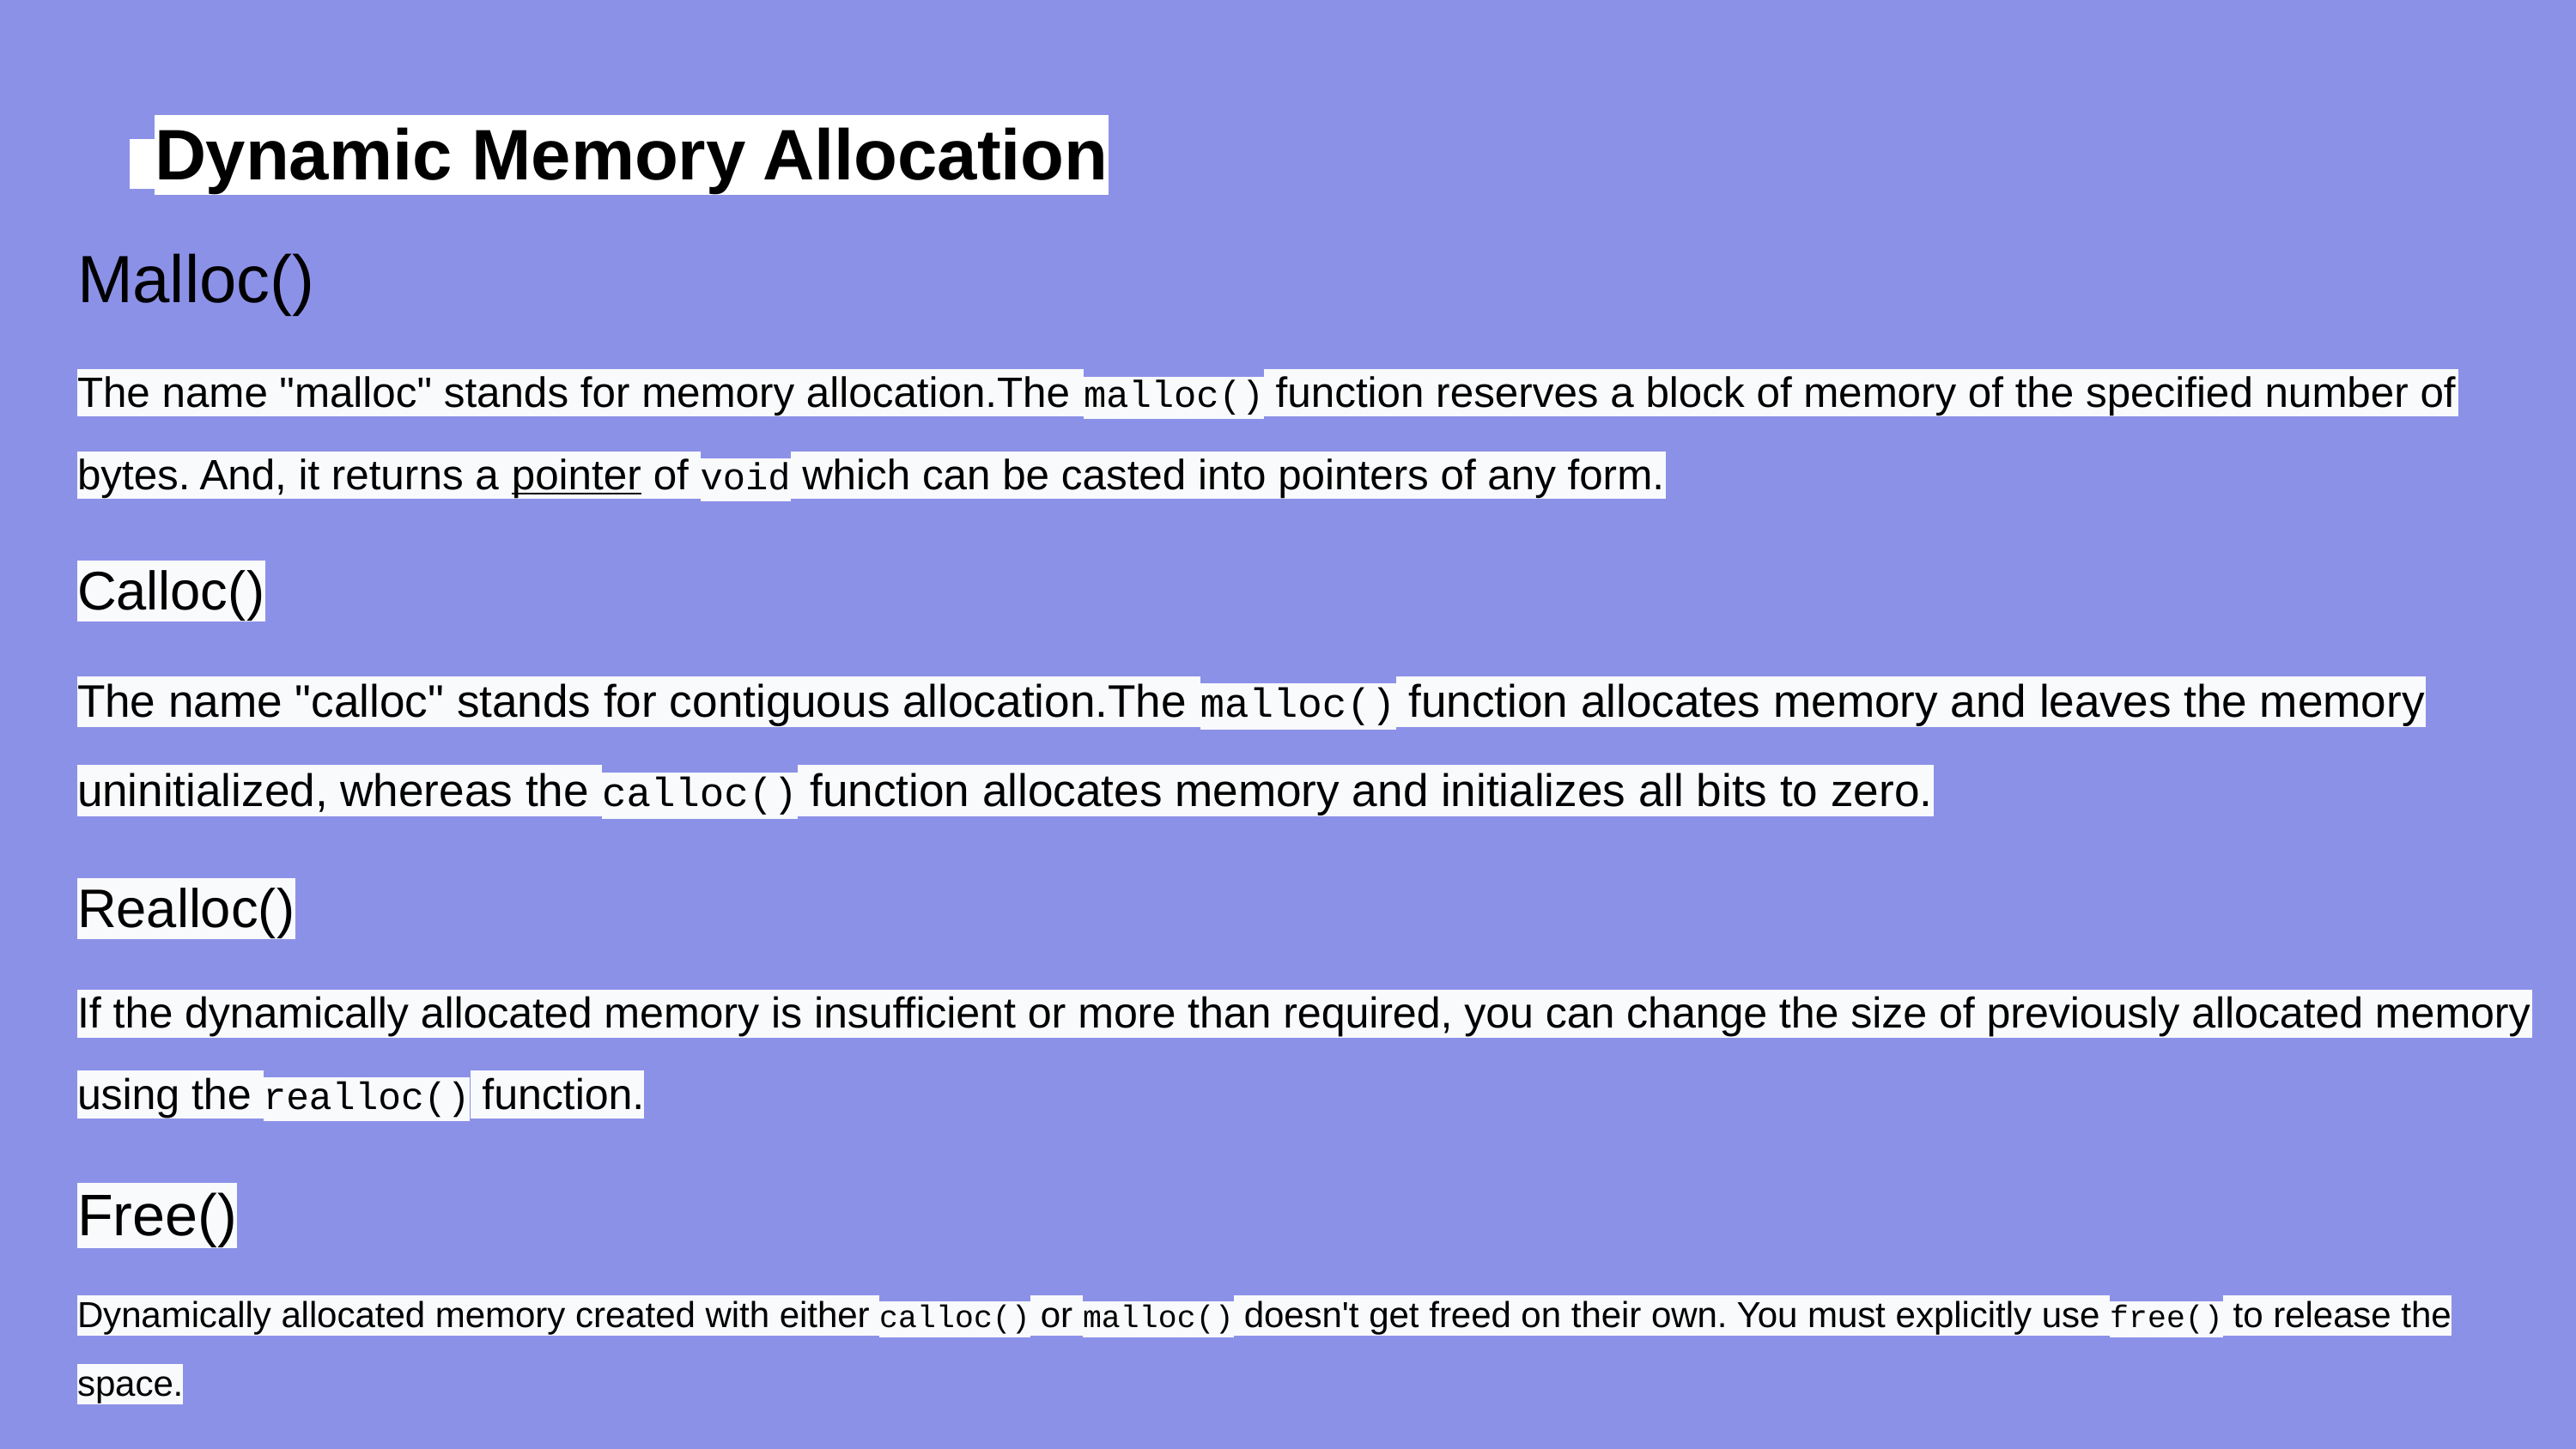

Dynamic Memory Allocation
Malloc()

The name "malloc" stands for memory allocation.The malloc() function reserves a block of memory of the specified number of bytes. And, it returns a pointer of void which can be casted into pointers of any form.
Calloc()
The name "calloc" stands for contiguous allocation.The malloc() function allocates memory and leaves the memory uninitialized, whereas the calloc() function allocates memory and initializes all bits to zero.
Realloc()
If the dynamically allocated memory is insufficient or more than required, you can change the size of previously allocated memory using the realloc() function.
Free()
Dynamically allocated memory created with either calloc() or malloc() doesn't get freed on their own. You must explicitly use free() to release the space.